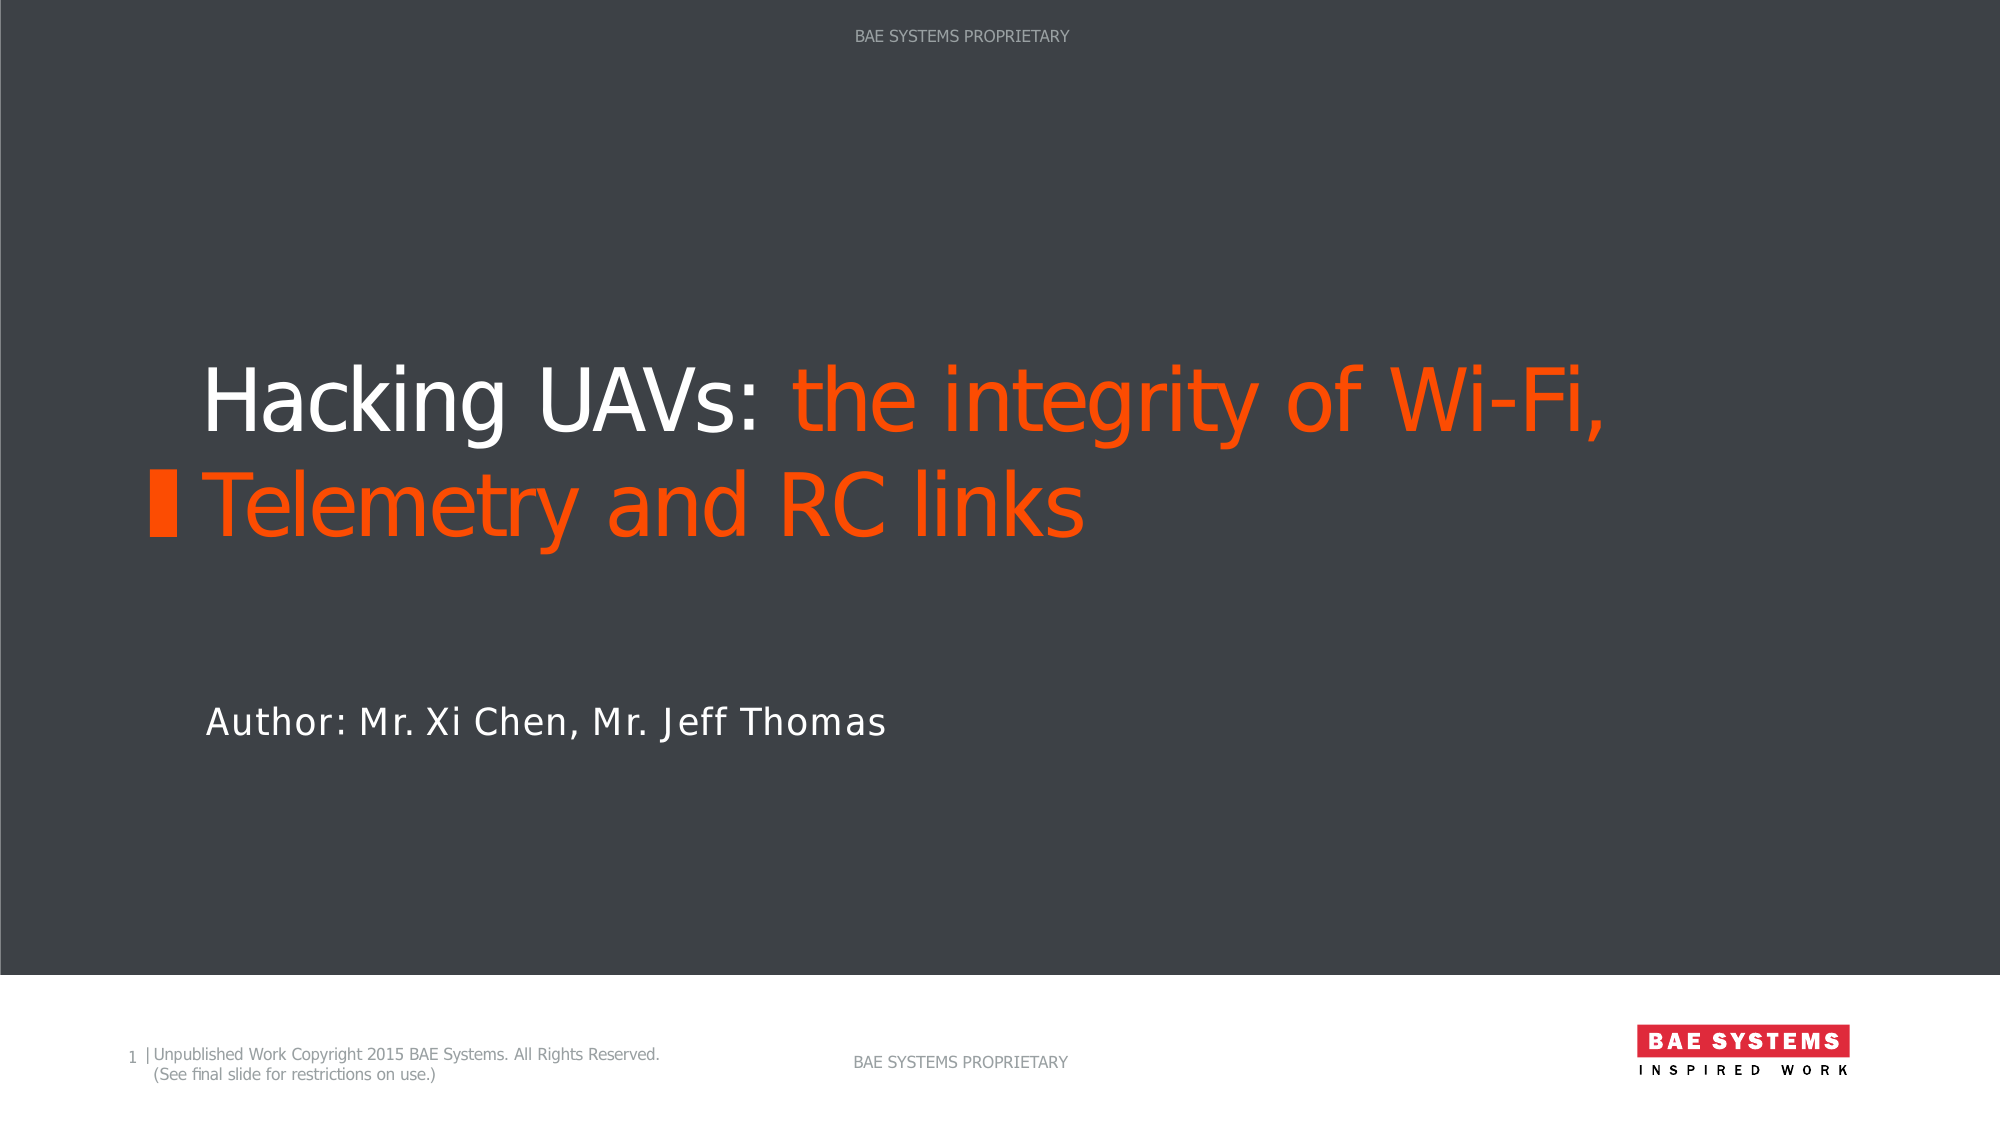

# Hacking UAVs: the integrity of Wi-Fi, Telemetry and RC links

Author: Mr. Xi Chen, Mr. Jeff Thomas